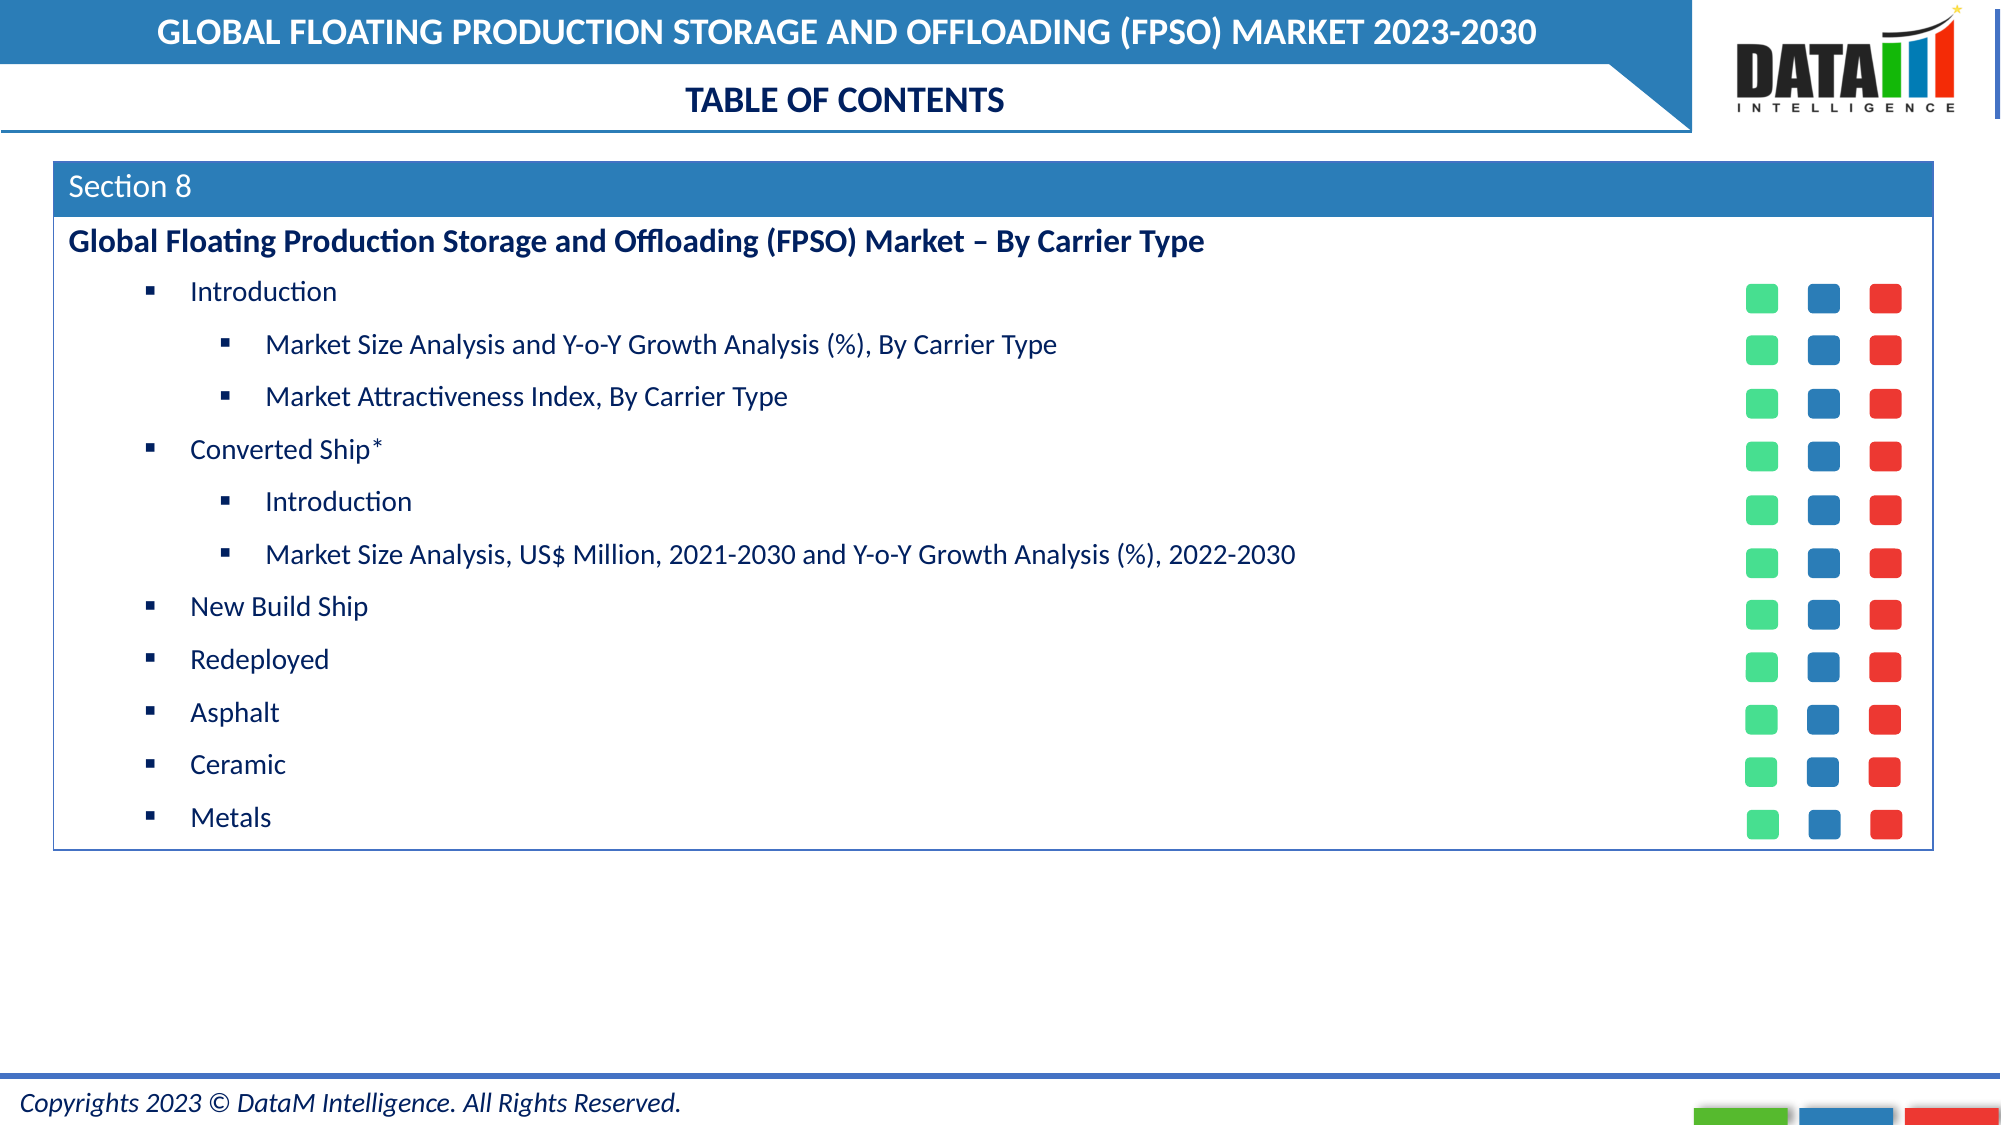

TABLE OF CONTENTS
| Section 8 |  |
| --- | --- |
| Global Floating Production Storage and Offloading (FPSO) Market – By Carrier Type |  |
| Introduction |  |
| Market Size Analysis and Y-o-Y Growth Analysis (%), By Carrier Type |  |
| Market Attractiveness Index, By Carrier Type |  |
| Converted Ship\* |  |
| Introduction |  |
| Market Size Analysis, US$ Million, 2021-2030 and Y-o-Y Growth Analysis (%), 2022-2030 |  |
| New Build Ship |  |
| Redeployed |  |
| Asphalt |  |
| Ceramic |  |
| Metals |  |